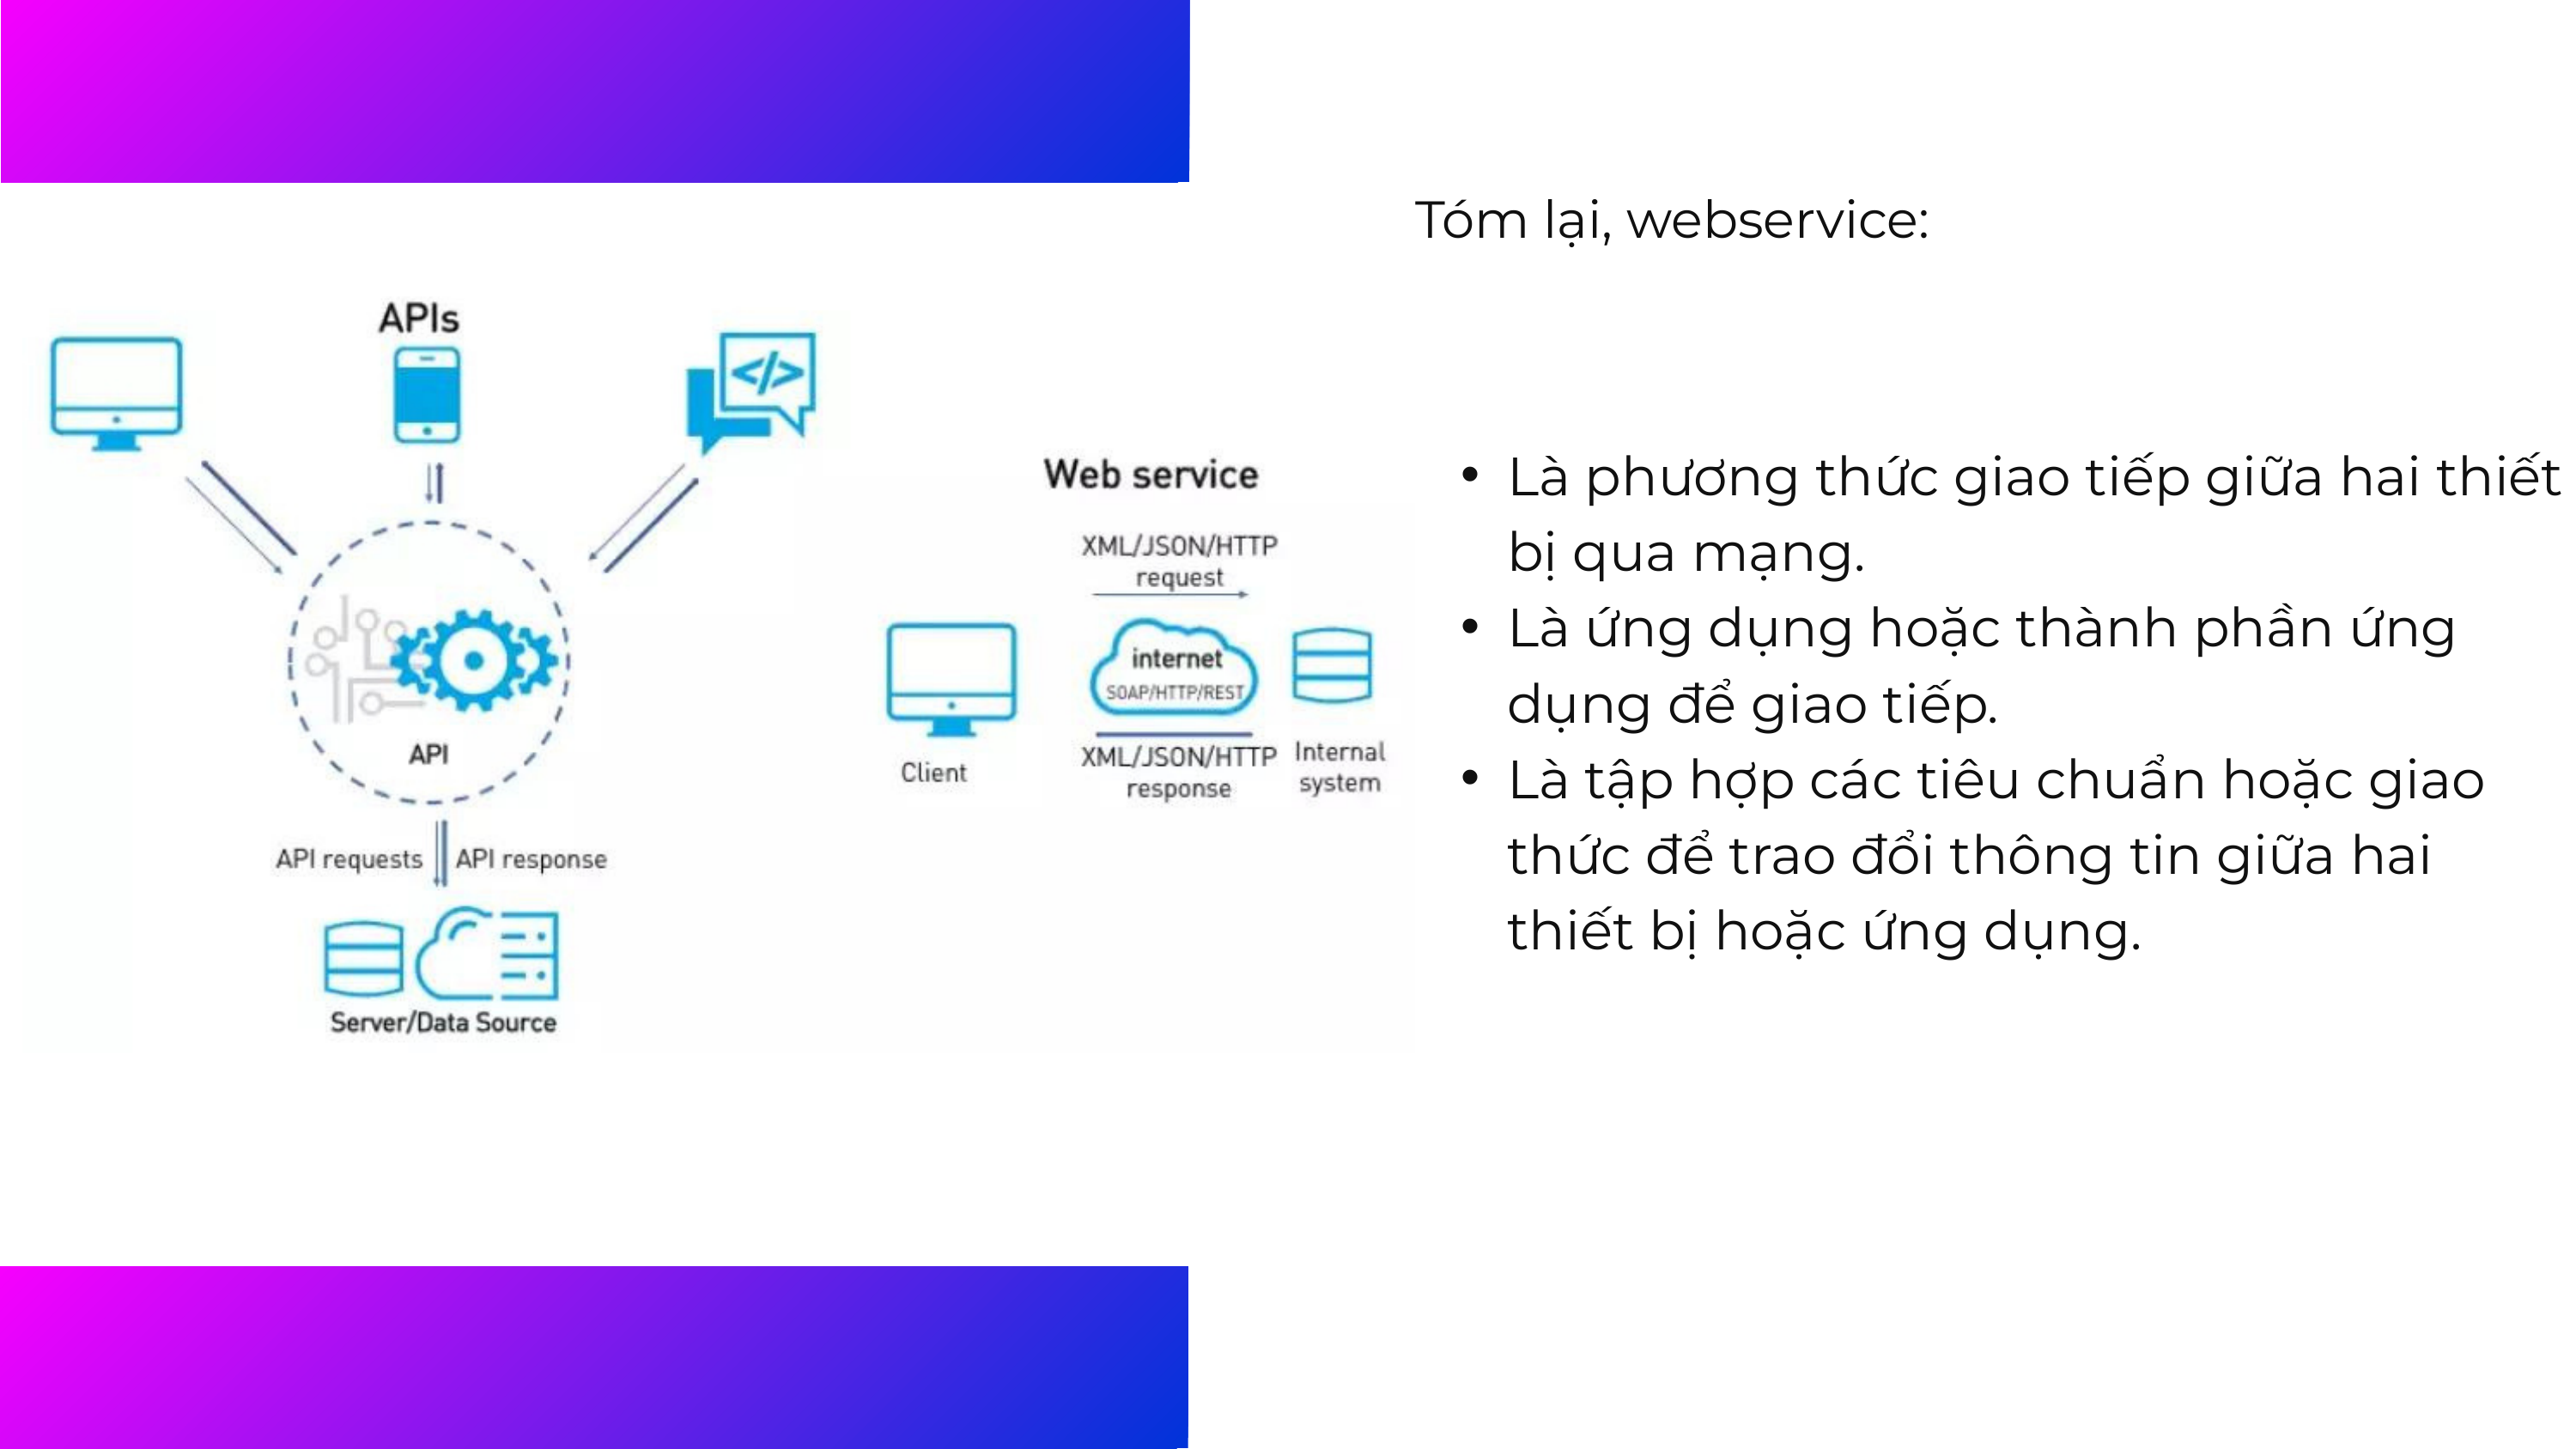

Tóm lại, webservice:

Là phương thức giao tiếp giữa hai thiết bị qua mạng.
Là ứng dụng hoặc thành phần ứng dụng để giao tiếp.
Là tập hợp các tiêu chuẩn hoặc giao thức để trao đổi thông tin giữa hai thiết bị hoặc ứng dụng.